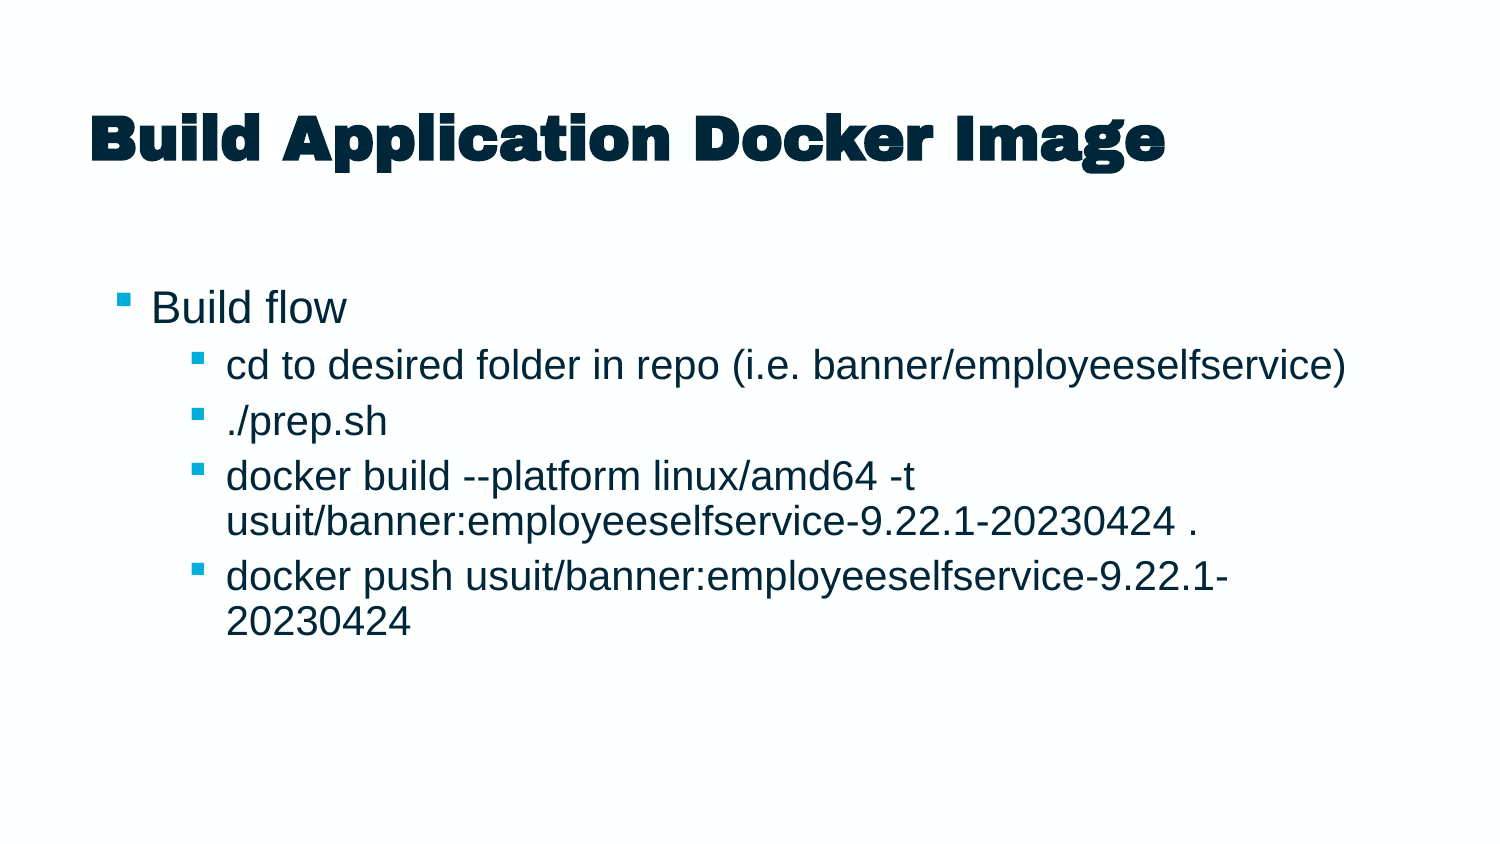

# Build Application Docker Image

Build flow
cd to desired folder in repo (i.e. banner/employeeselfservice)
./prep.sh
docker build --platform linux/amd64 -t usuit/banner:employeeselfservice-9.22.1-20230424 .
docker push usuit/banner:employeeselfservice-9.22.1-20230424